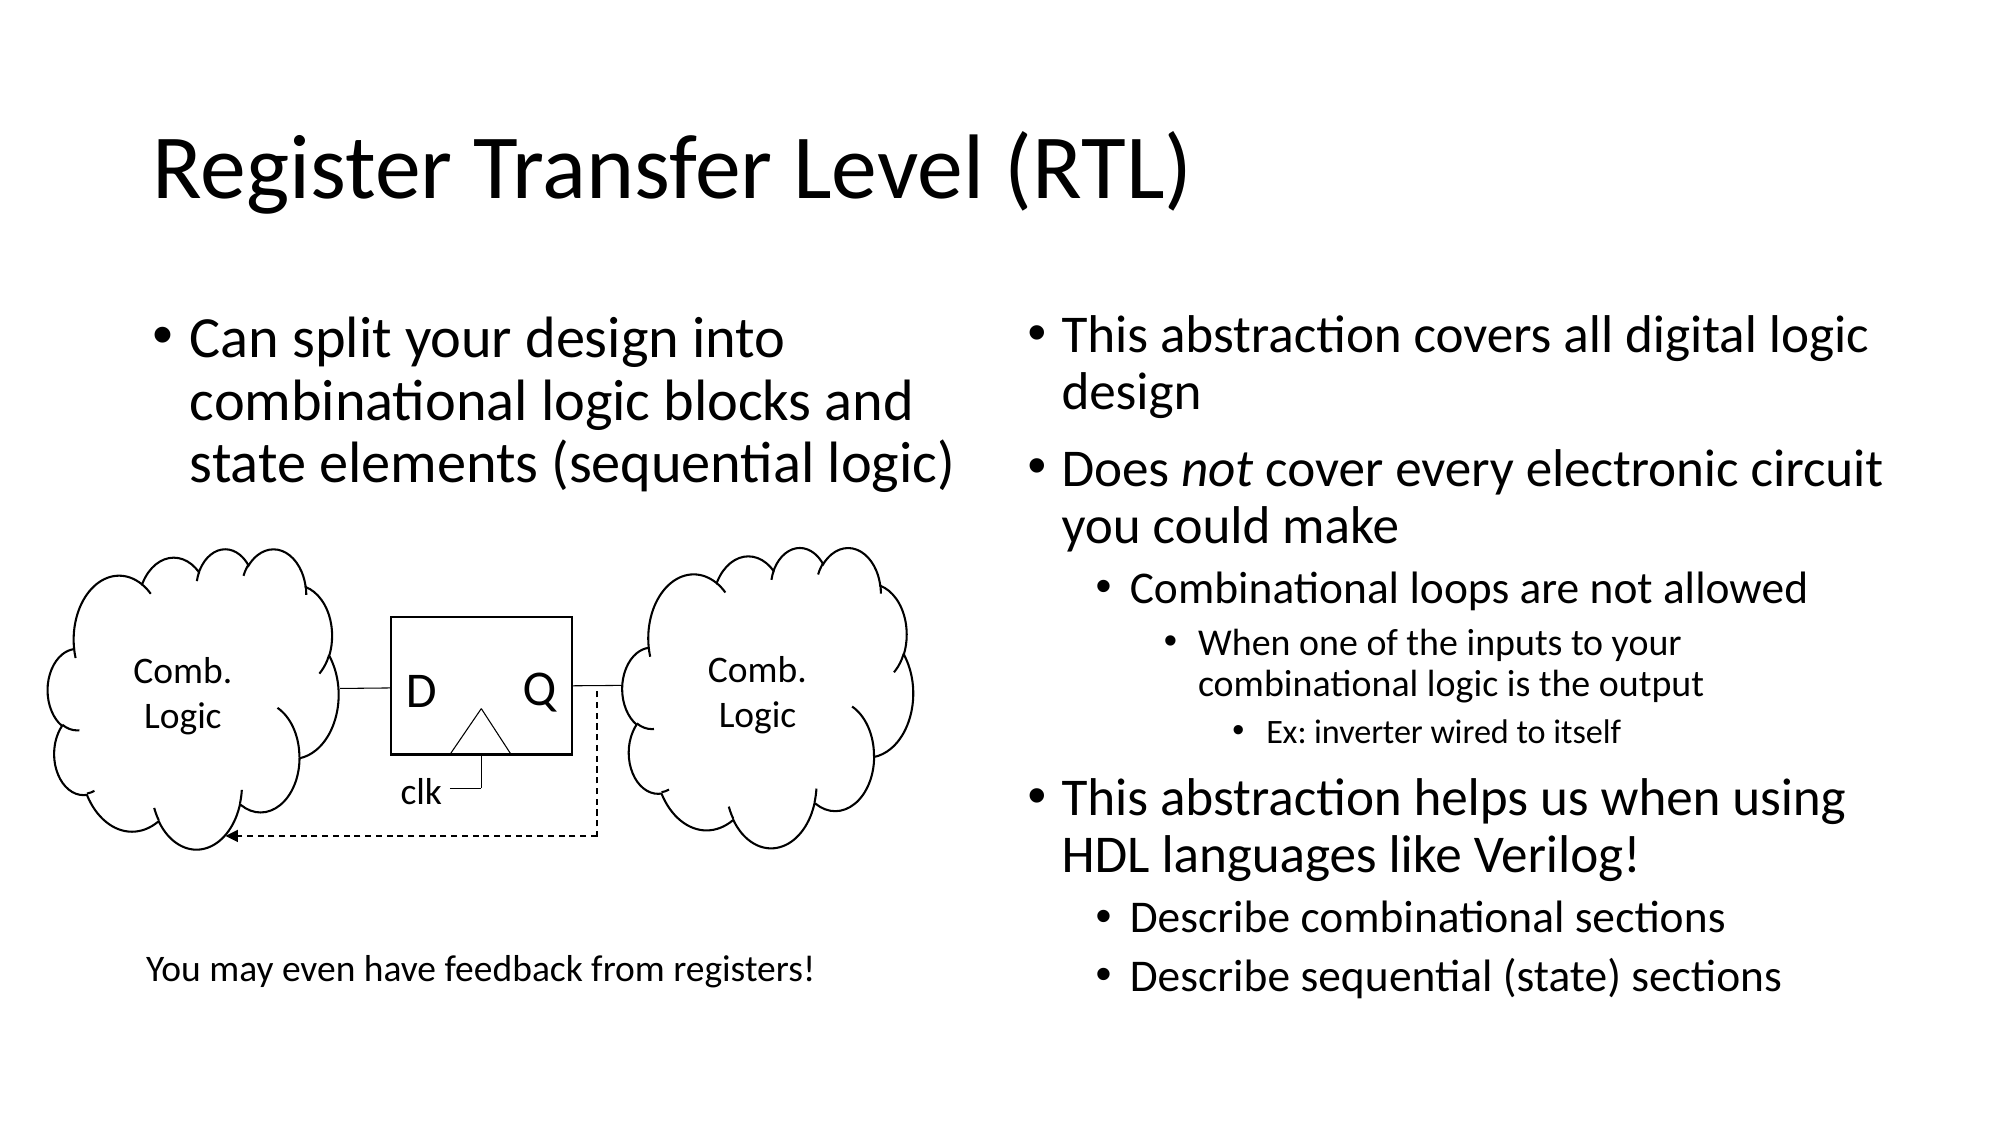

# Register Transfer Level (RTL)
Can split your design into combinational logic blocks and state elements (sequential logic)
This abstraction covers all digital logic design
Does not cover every electronic circuit you could make
Combinational loops are not allowed
When one of the inputs to your combinational logic is the output
Ex: inverter wired to itself
This abstraction helps us when using HDL languages like Verilog!
Describe combinational sections
Describe sequential (state) sections
Comb.
Logic
Comb.
Logic

Q
D
clk
You may even have feedback from registers!